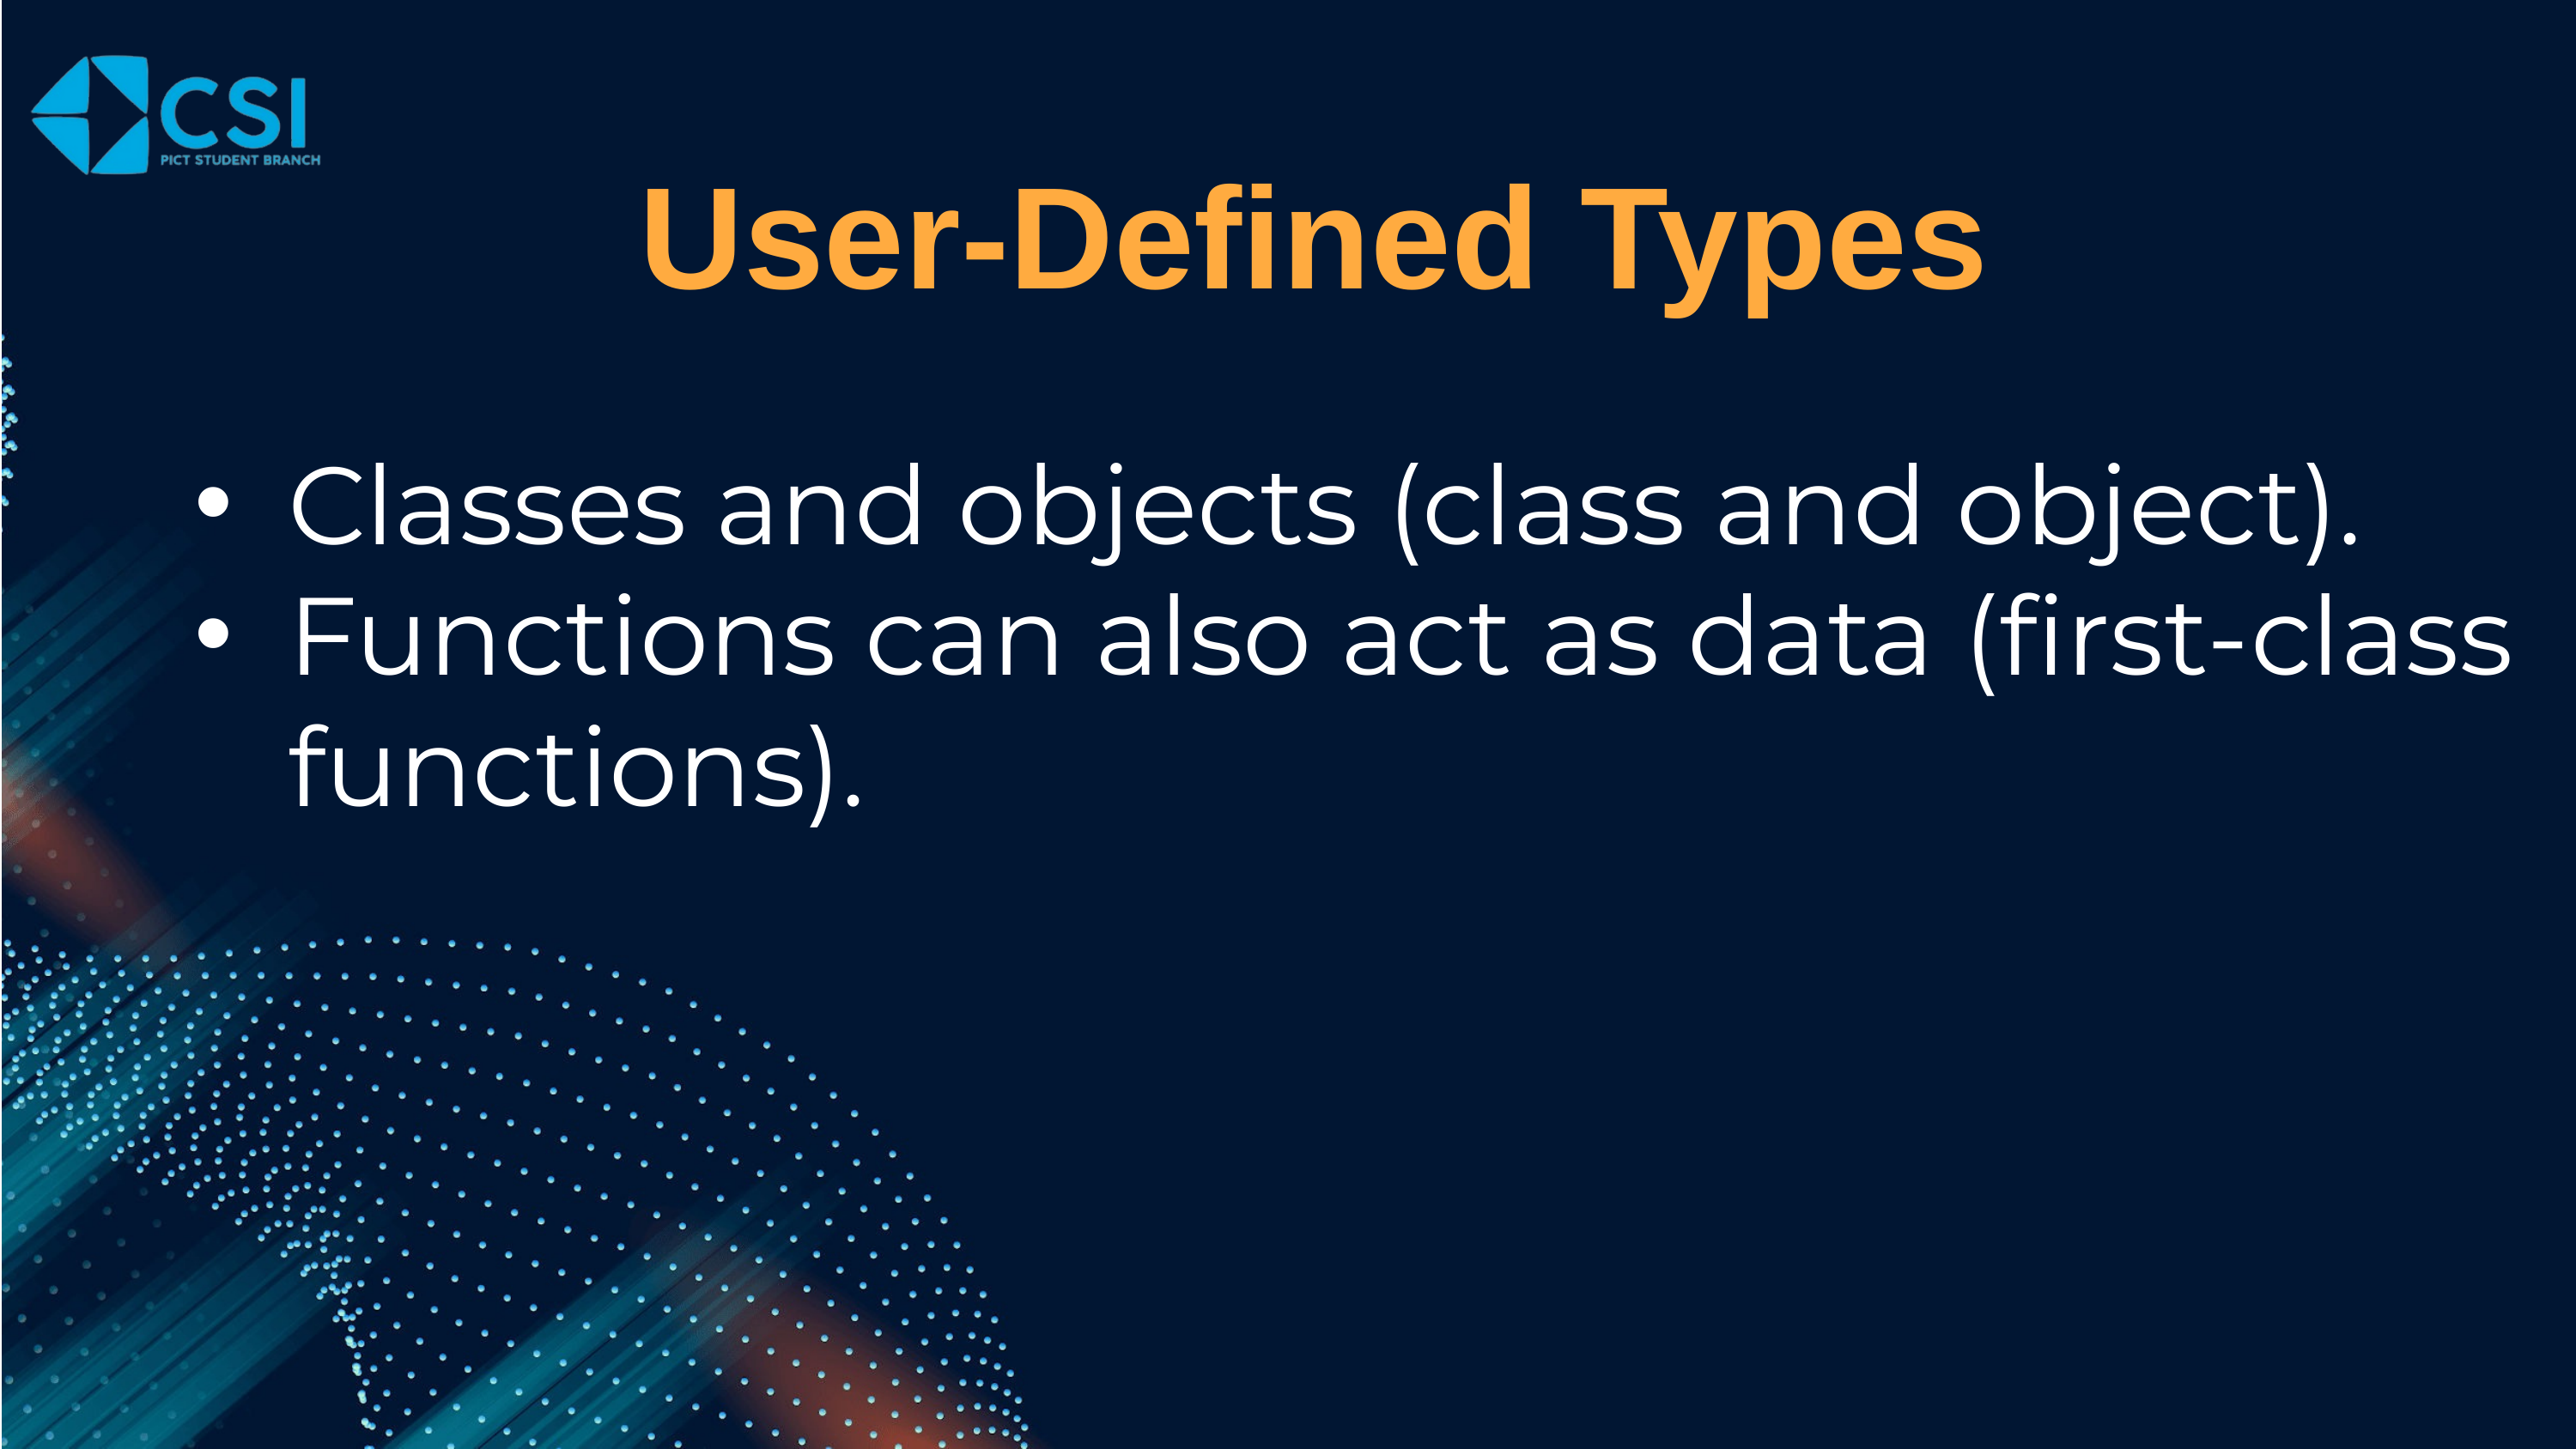

Classes and objects (class and object).
Functions can also act as data (first-class functions).

User-Defined Types